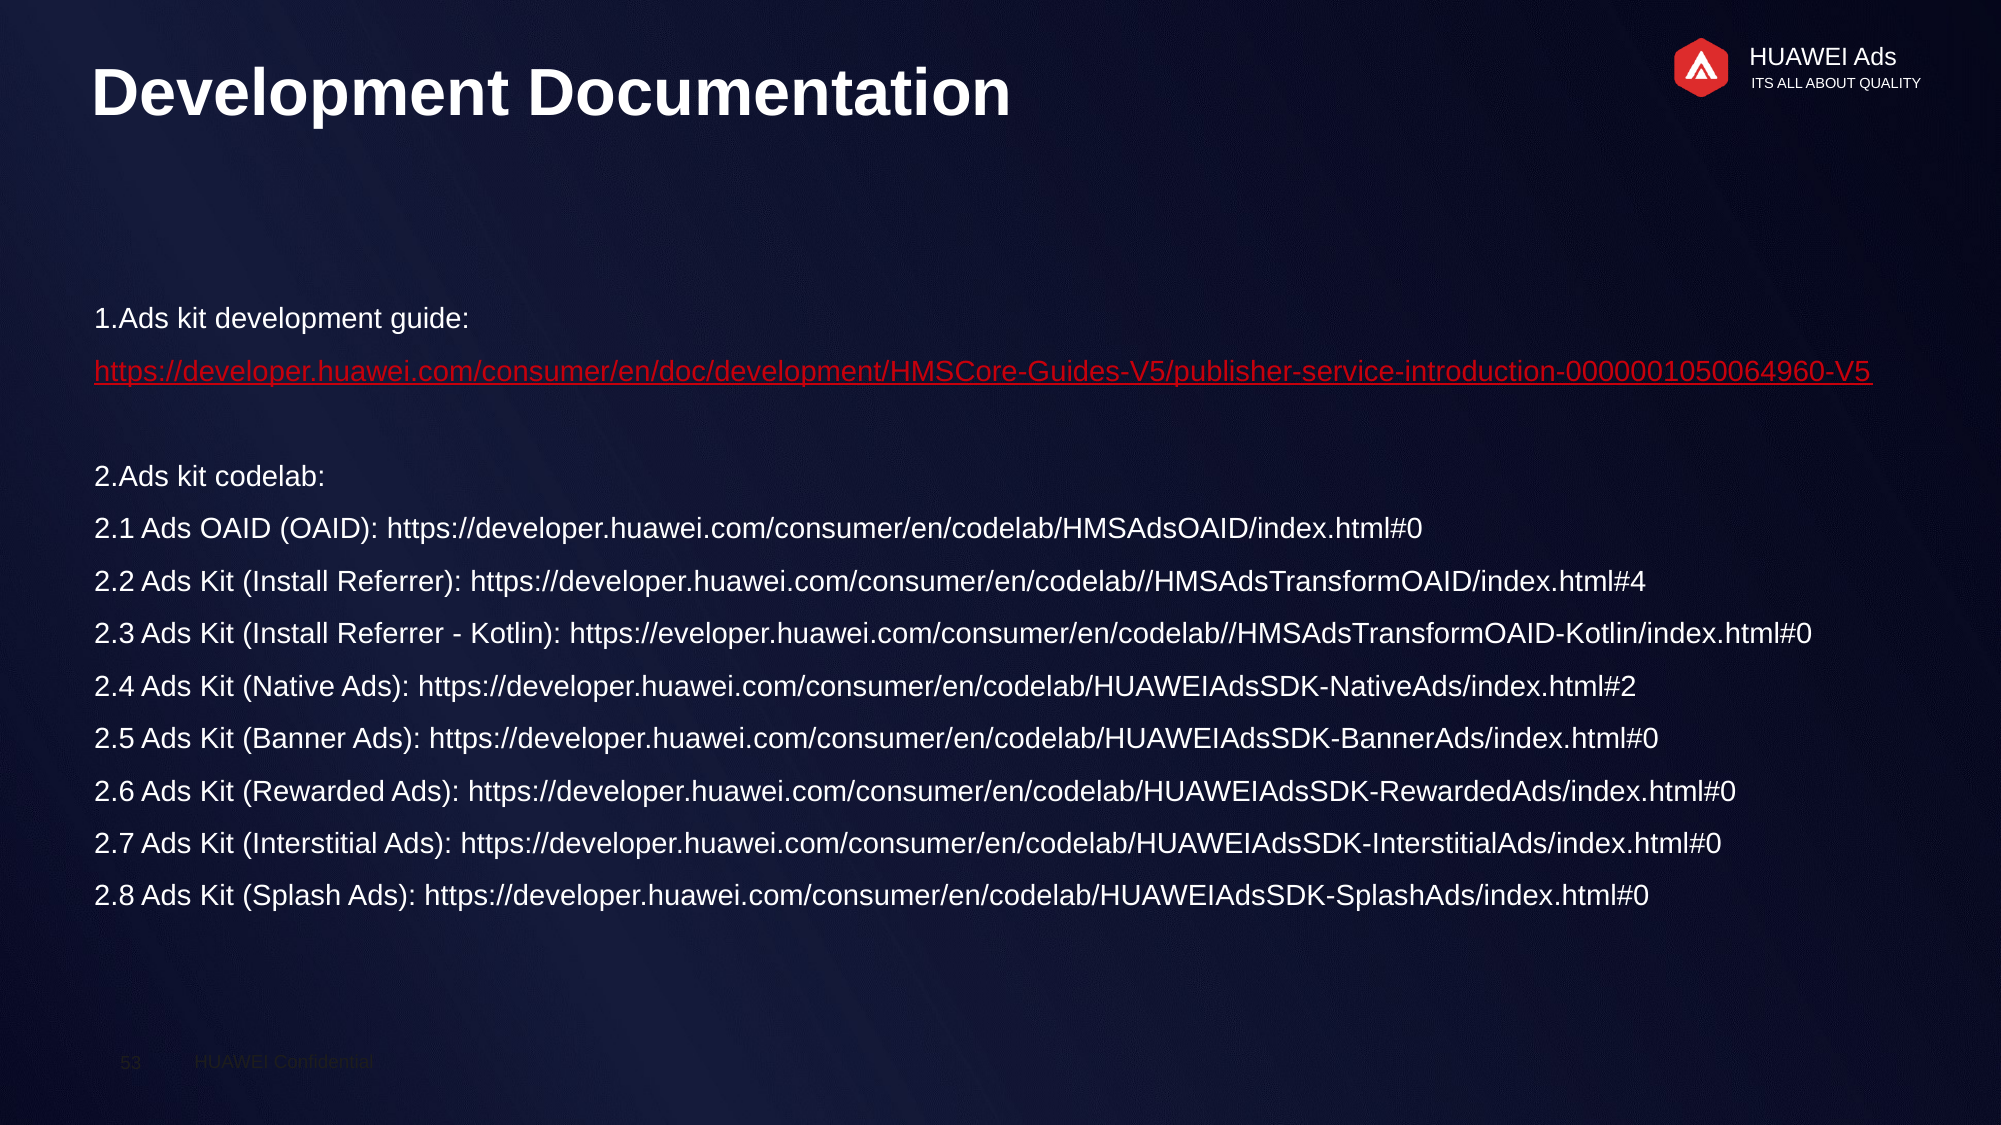

Development Documentation
1.Ads kit development guide:
https://developer.huawei.com/consumer/en/doc/development/HMSCore-Guides-V5/publisher-service-introduction-0000001050064960-V5

2.Ads kit codelab:
2.1 Ads OAID (OAID): https://developer.huawei.com/consumer/en/codelab/HMSAdsOAID/index.html#0
2.2 Ads Kit (Install Referrer): https://developer.huawei.com/consumer/en/codelab//HMSAdsTransformOAID/index.html#4
2.3 Ads Kit (Install Referrer - Kotlin): https://eveloper.huawei.com/consumer/en/codelab//HMSAdsTransformOAID-Kotlin/index.html#0
2.4 Ads Kit (Native Ads): https://developer.huawei.com/consumer/en/codelab/HUAWEIAdsSDK-NativeAds/index.html#2
2.5 Ads Kit (Banner Ads): https://developer.huawei.com/consumer/en/codelab/HUAWEIAdsSDK-BannerAds/index.html#0
2.6 Ads Kit (Rewarded Ads): https://developer.huawei.com/consumer/en/codelab/HUAWEIAdsSDK-RewardedAds/index.html#0
2.7 Ads Kit (Interstitial Ads): https://developer.huawei.com/consumer/en/codelab/HUAWEIAdsSDK-InterstitialAds/index.html#0
2.8 Ads Kit (Splash Ads): https://developer.huawei.com/consumer/en/codelab/HUAWEIAdsSDK-SplashAds/index.html#0